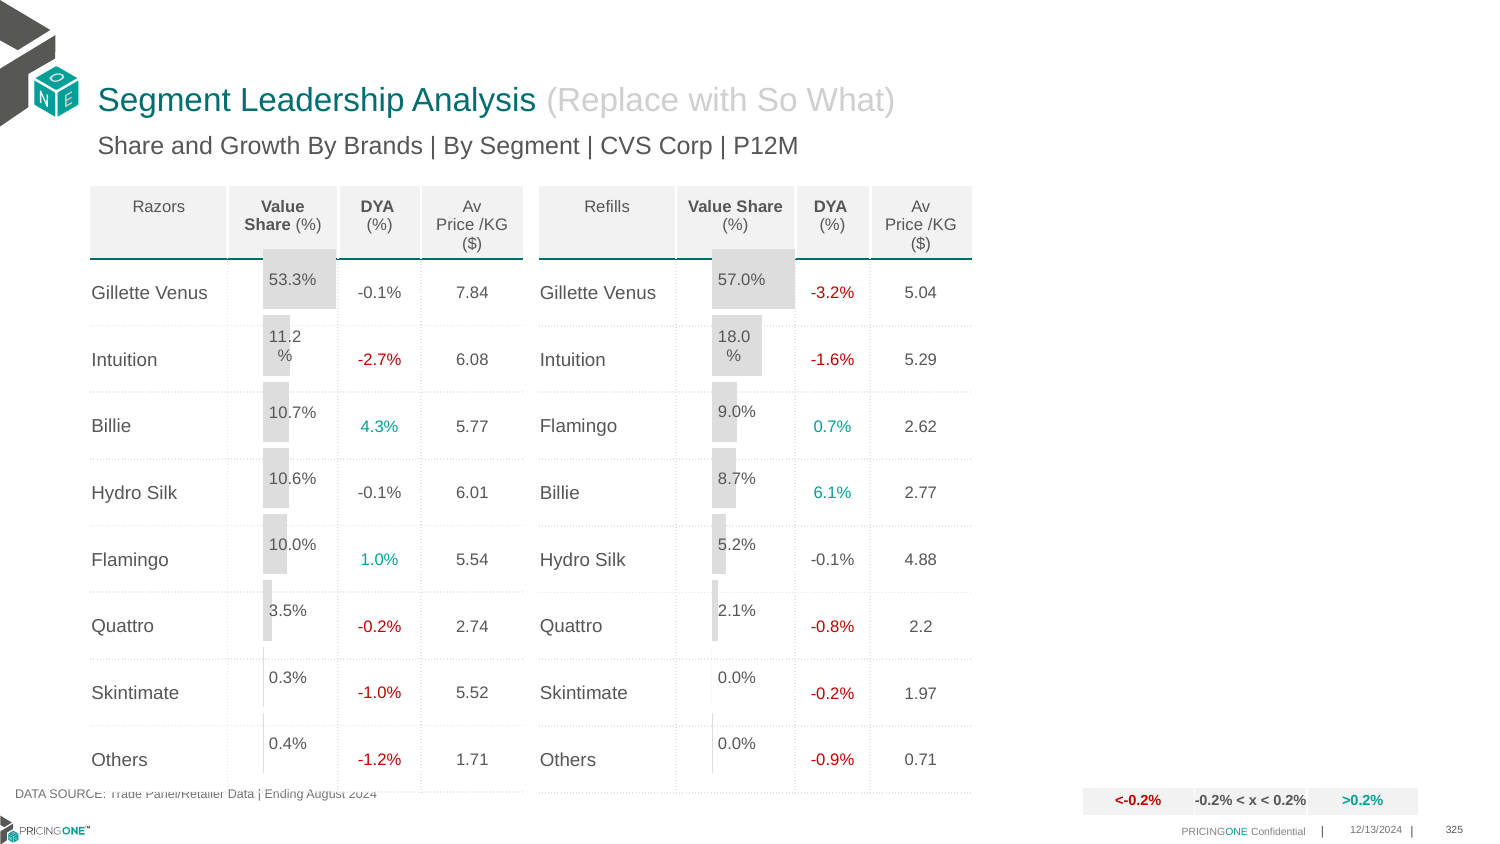

# Segment Leadership Analysis (Replace with So What)
Share and Growth By Brands | By Segment | CVS Corp | P12M
| Razors | Value Share (%) | DYA (%) | Av Price /KG ($) |
| --- | --- | --- | --- |
| Gillette Venus |  | -0.1% | 7.84 |
| Intuition |  | -2.7% | 6.08 |
| Billie |  | 4.3% | 5.77 |
| Hydro Silk |  | -0.1% | 6.01 |
| Flamingo |  | 1.0% | 5.54 |
| Quattro |  | -0.2% | 2.74 |
| Skintimate |  | -1.0% | 5.52 |
| Others |  | -1.2% | 1.71 |
| Refills | Value Share (%) | DYA (%) | Av Price /KG ($) |
| --- | --- | --- | --- |
| Gillette Venus |  | -3.2% | 5.04 |
| Intuition |  | -1.6% | 5.29 |
| Flamingo |  | 0.7% | 2.62 |
| Billie |  | 6.1% | 2.77 |
| Hydro Silk |  | -0.1% | 4.88 |
| Quattro |  | -0.8% | 2.2 |
| Skintimate |  | -0.2% | 1.97 |
| Others |  | -0.9% | 0.71 |

### Chart

| Category | CVS Corp | Refills |
|---|---|
|  | 0.5701345171998794 |

### Chart

| Category | CVS Corp | Razors |
|---|---|
|  | 0.5325758805808719 |
DATA SOURCE: Trade Panel/Retailer Data | Ending August 2024
| <-0.2% | -0.2% < x < 0.2% | >0.2% |
| --- | --- | --- |

12/13/2024
325